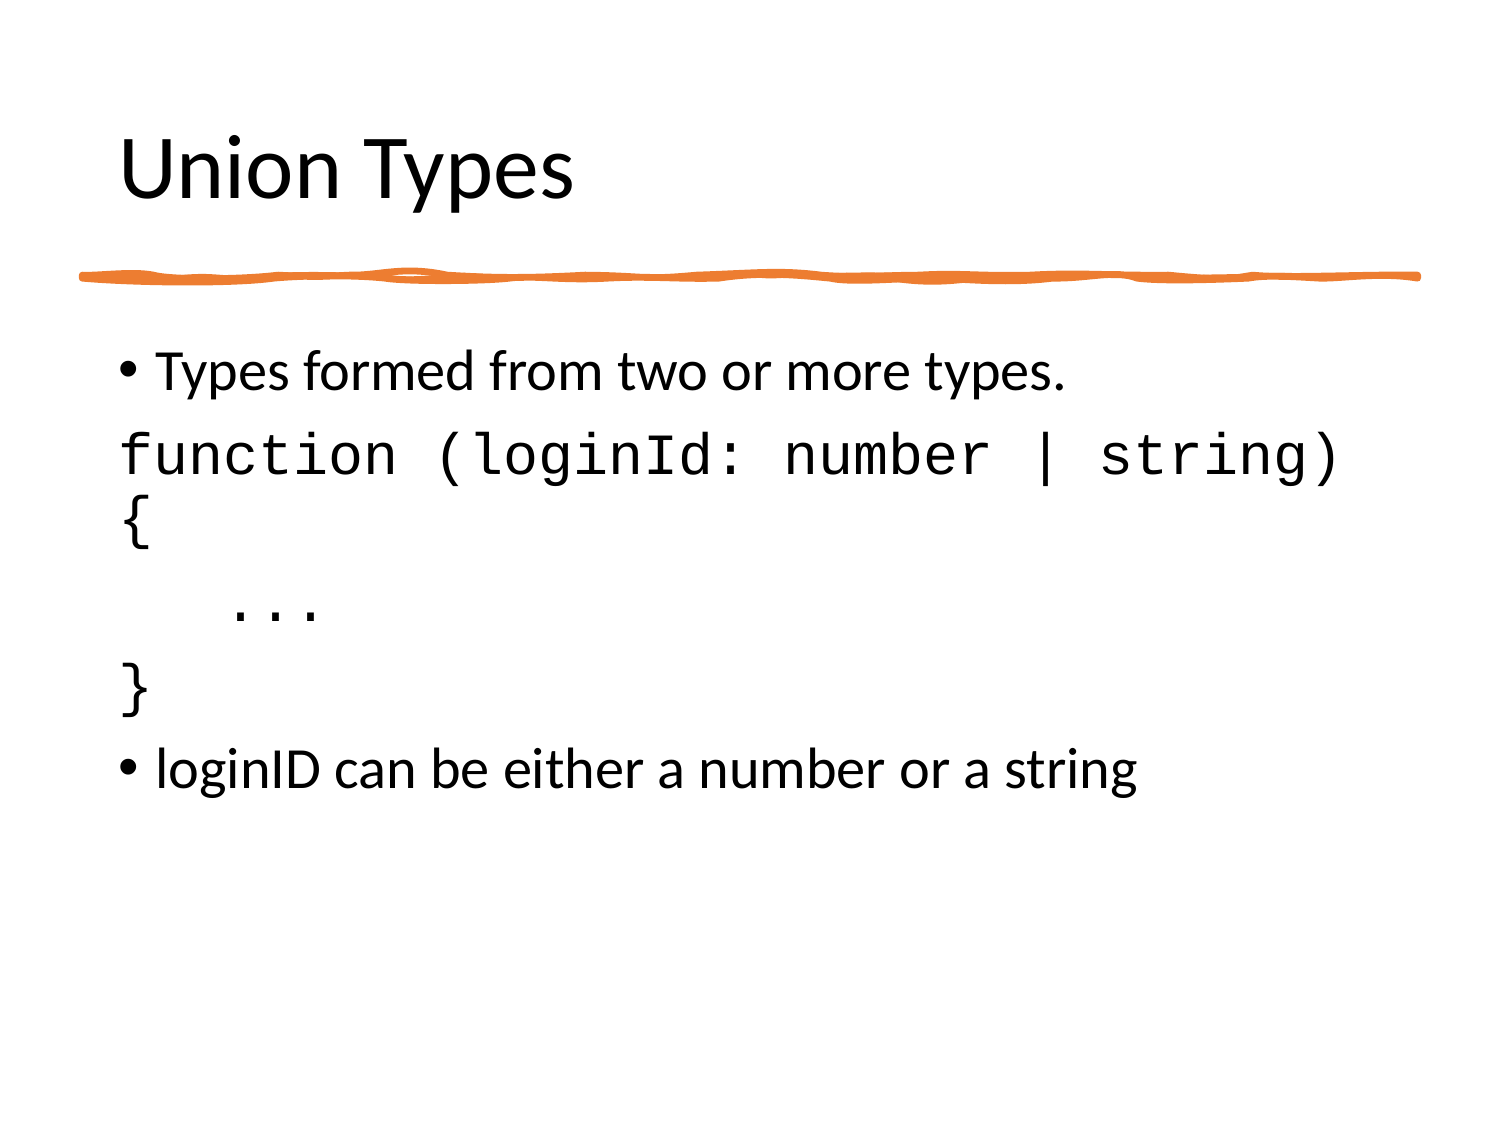

# Union Types
Types formed from two or more types.
function (loginId: number | string) {
   ...
}
loginID can be either a number or a string